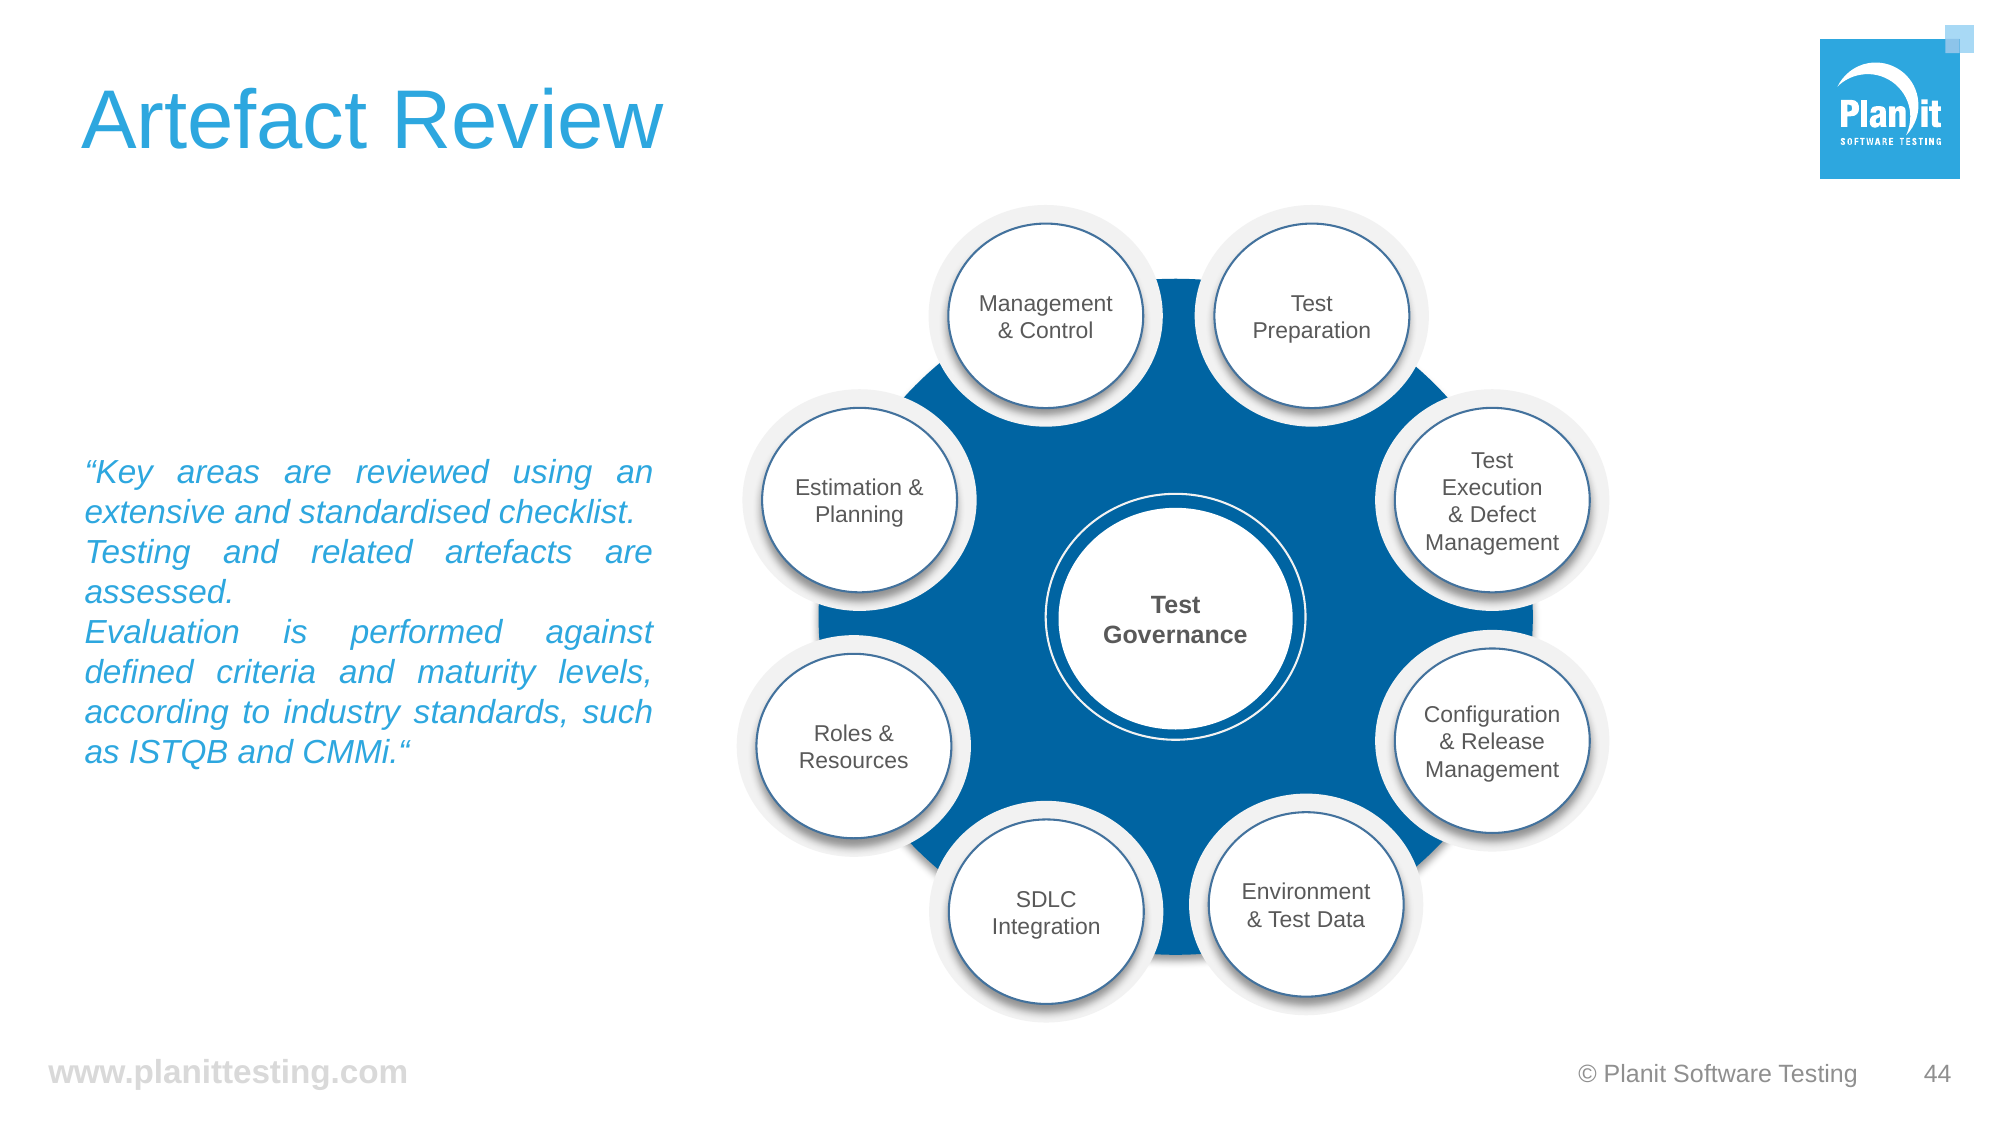

# Artefact Review

Test Preparation
Management & Control
“Key areas are reviewed using an extensive and standardised checklist.
Testing and related artefacts are assessed.
Evaluation is performed against defined criteria and maturity levels, according to industry standards, such as ISTQB and CMMi.“

Test Execution
& Defect Management
Estimation & Planning

Test Governance

Configuration & Release Management

Roles & Resources

Environment & Test Data

SDLC Integration
© Planit Software Testing
44